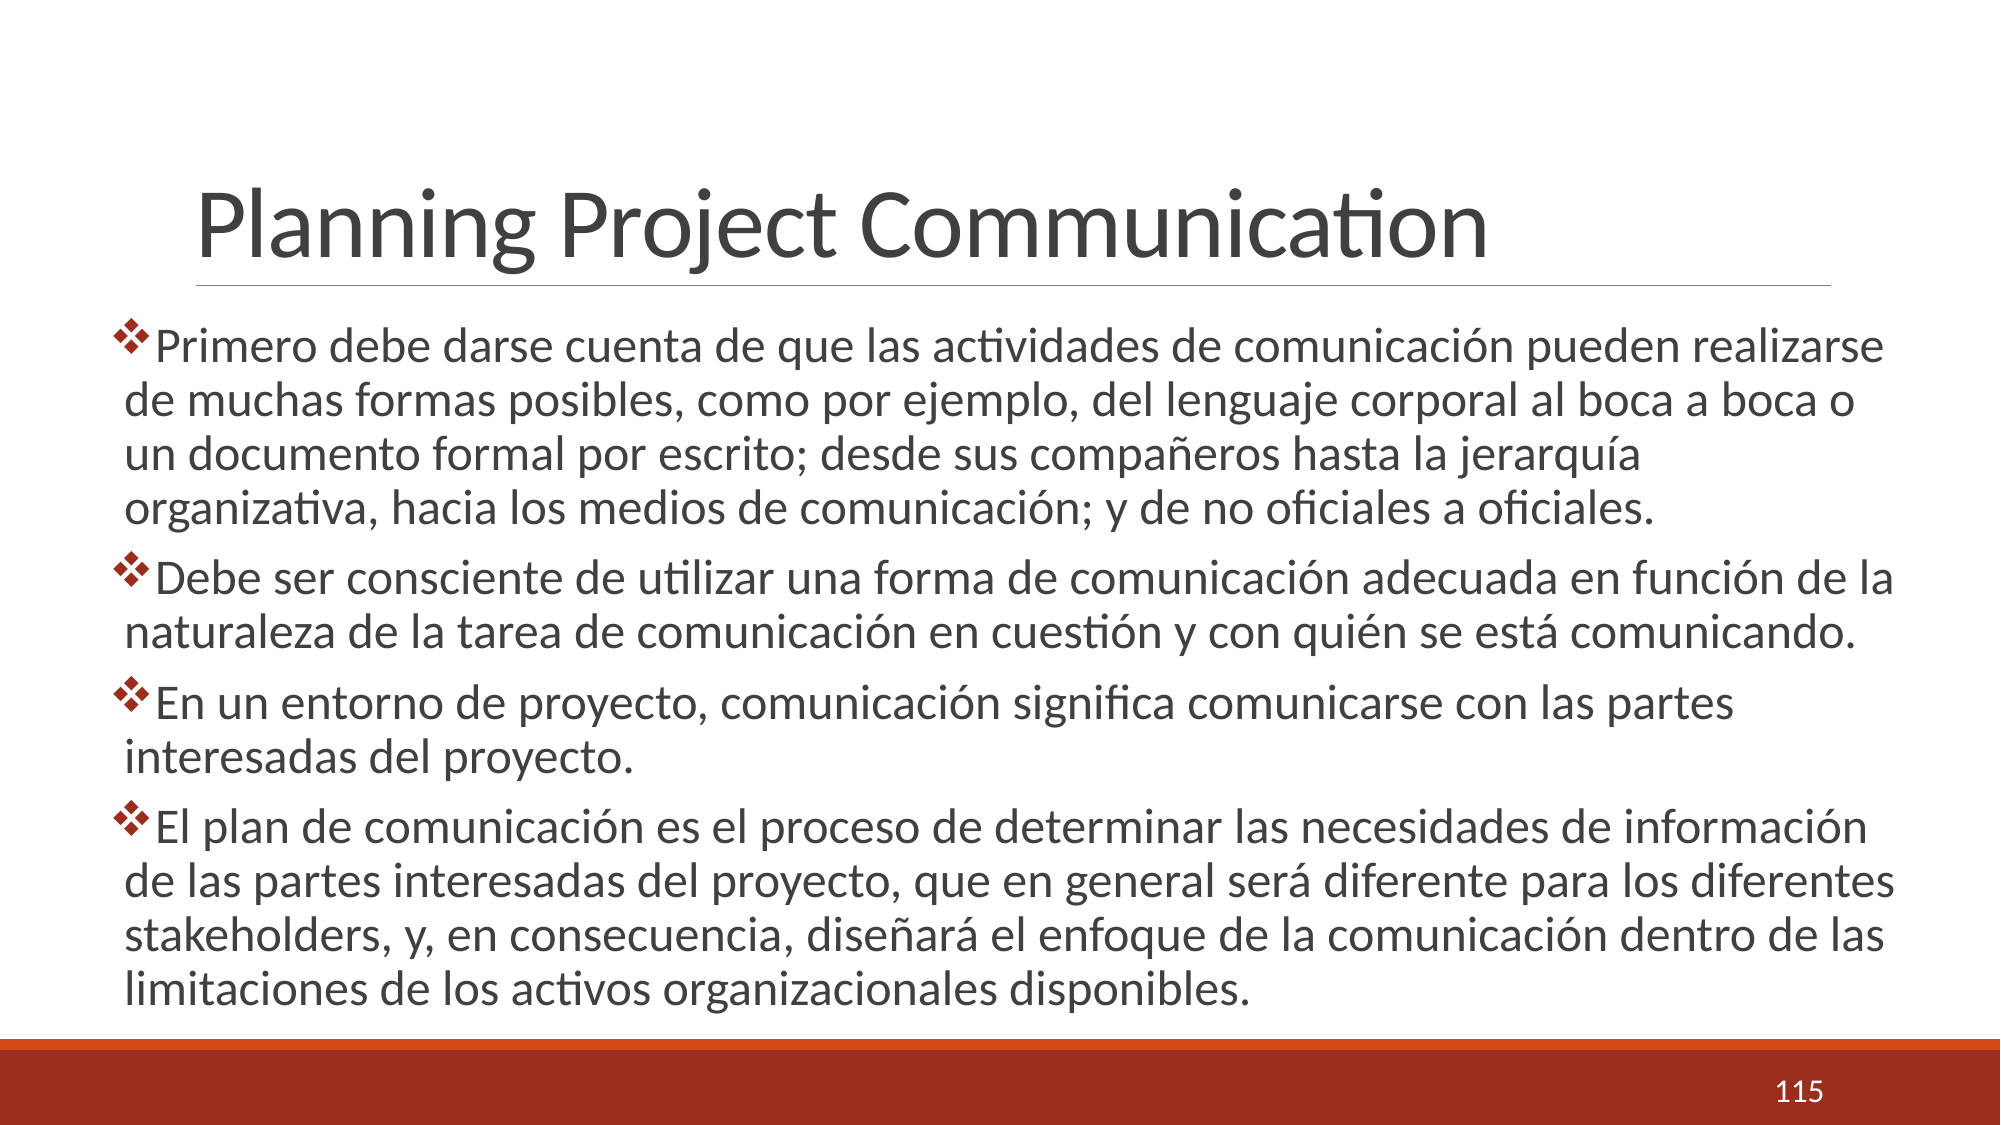

# Planning Project Communication
Primero debe darse cuenta de que las actividades de comunicación pueden realizarse de muchas formas posibles, como por ejemplo, del lenguaje corporal al boca a boca o un documento formal por escrito; desde sus compañeros hasta la jerarquía organizativa, hacia los medios de comunicación; y de no oficiales a oficiales.
Debe ser consciente de utilizar una forma de comunicación adecuada en función de la naturaleza de la tarea de comunicación en cuestión y con quién se está comunicando.
En un entorno de proyecto, comunicación significa comunicarse con las partes interesadas del proyecto.
El plan de comunicación es el proceso de determinar las necesidades de información de las partes interesadas del proyecto, que en general será diferente para los diferentes stakeholders, y, en consecuencia, diseñará el enfoque de la comunicación dentro de las limitaciones de los activos organizacionales disponibles.
115